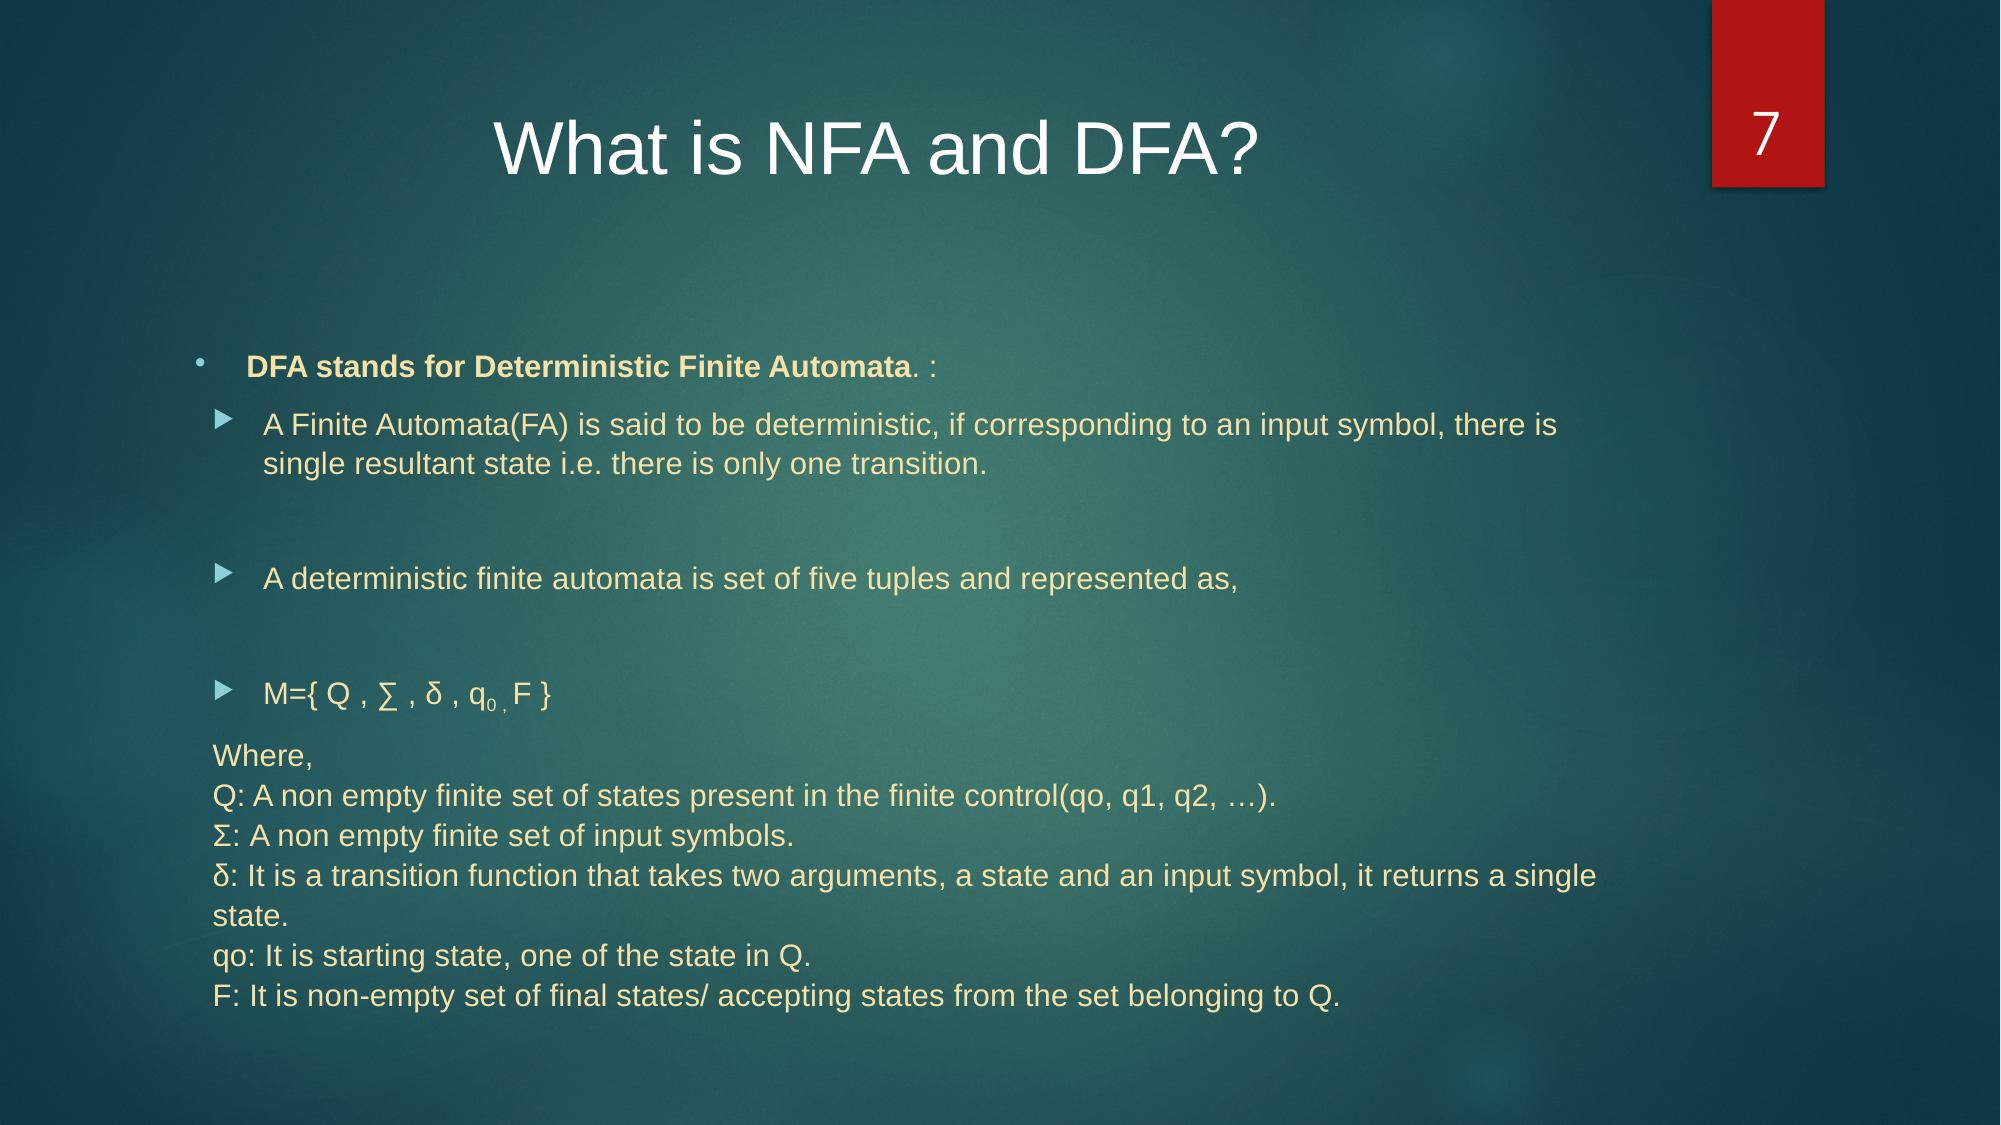

7
# What is NFA and DFA?
DFA stands for Deterministic Finite Automata. :
A Finite Automata(FA) is said to be deterministic, if corresponding to an input symbol, there is single resultant state i.e. there is only one transition.

A deterministic finite automata is set of five tuples and represented as,

M={ Q , ∑ , δ , q0 , F }
Where, 
Q: A non empty finite set of states present in the finite control(qo, q1, q2, …). 
Σ: A non empty finite set of input symbols. 
δ: It is a transition function that takes two arguments, a state and an input symbol, it returns a single state. 
qo: It is starting state, one of the state in Q. 
F: It is non-empty set of final states/ accepting states from the set belonging to Q.